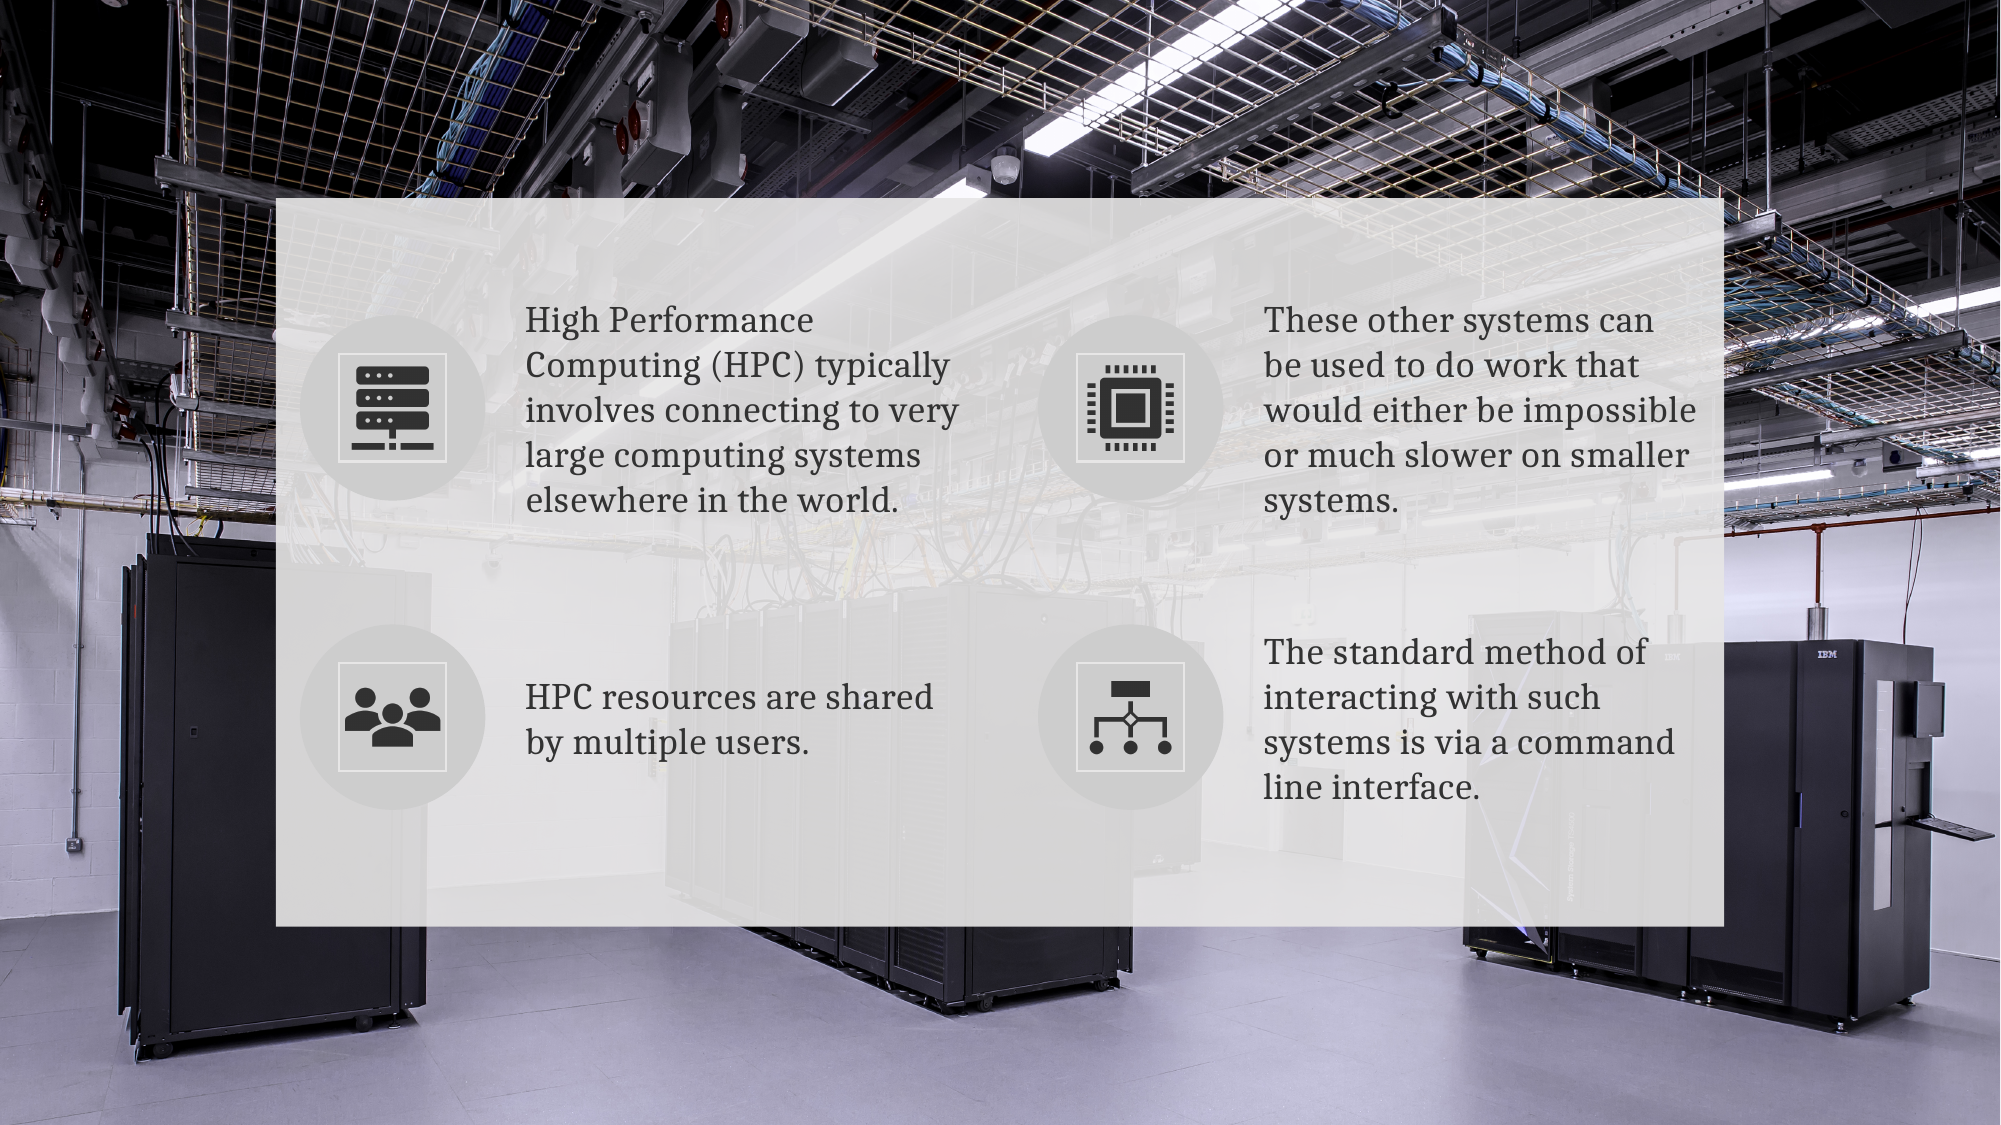

High Performance Computing (HPC) typically involves connecting to very large computing systems elsewhere in the world.
These other systems can be used to do work that would either be impossible or much slower on smaller systems.
HPC resources are shared by multiple users.
The standard method of interacting with such systems is via a command line interface.